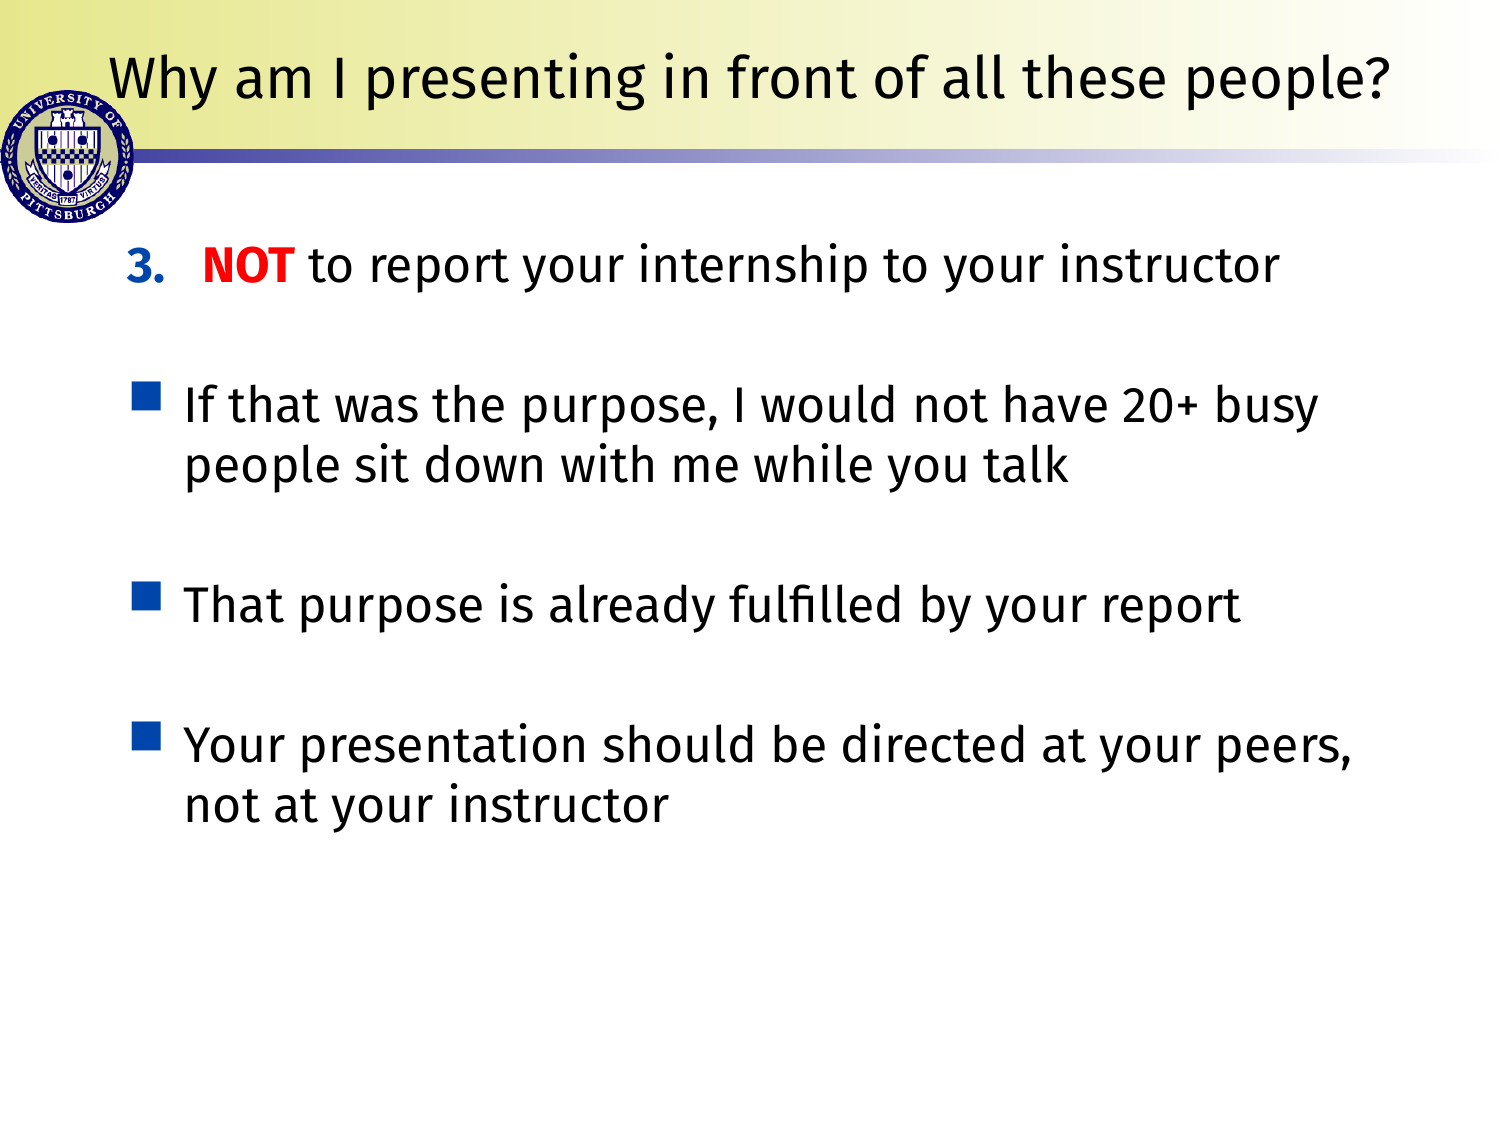

# Why am I presenting in front of all these people?
NOT to report your internship to your instructor

If that was the purpose, I would not have 20+ busy people sit down with me while you talk

That purpose is already fulfilled by your report

Your presentation should be directed at your peers, not at your instructor